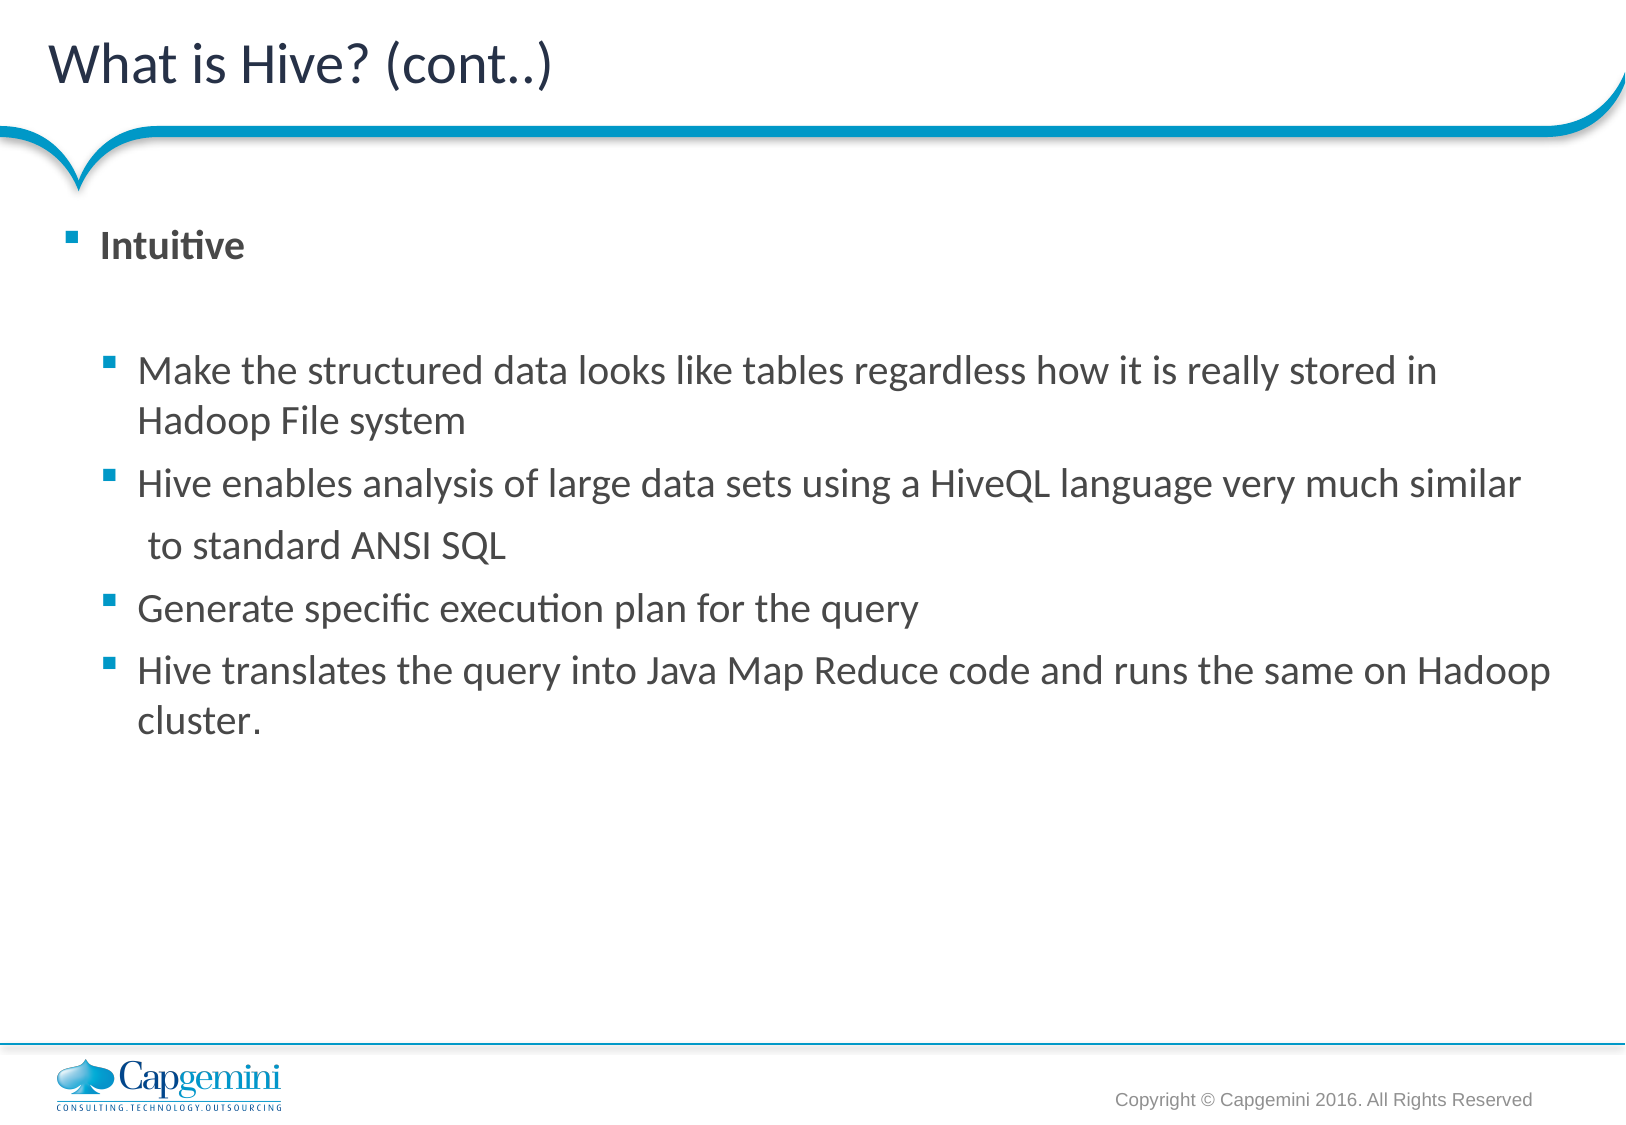

# What is Hive? (cont..)
Intuitive

Make the structured data looks like tables regardless how it is really stored in Hadoop File system
Hive enables analysis of large data sets using a HiveQL language very much similar
     to standard ANSI SQL
Generate specific execution plan for the query
Hive translates the query into Java Map Reduce code and runs the same on Hadoop cluster.